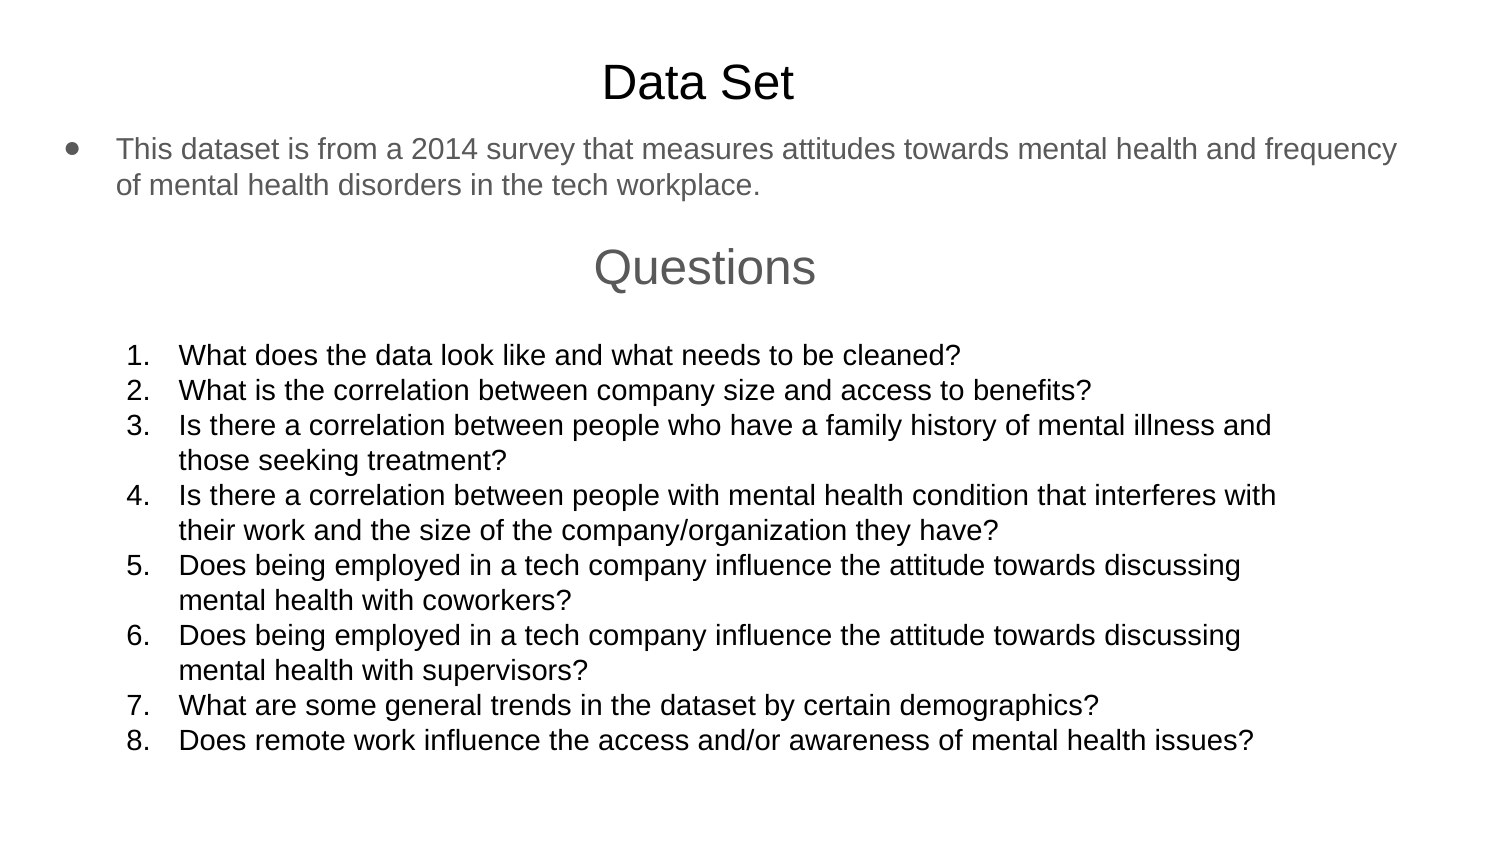

# Data Set
This dataset is from a 2014 survey that measures attitudes towards mental health and frequency of mental health disorders in the tech workplace.
 Questions
What does the data look like and what needs to be cleaned?
What is the correlation between company size and access to benefits?
Is there a correlation between people who have a family history of mental illness and those seeking treatment?
Is there a correlation between people with mental health condition that interferes with their work and the size of the company/organization they have?
Does being employed in a tech company influence the attitude towards discussing mental health with coworkers?
Does being employed in a tech company influence the attitude towards discussing mental health with supervisors?
What are some general trends in the dataset by certain demographics?
Does remote work influence the access and/or awareness of mental health issues?